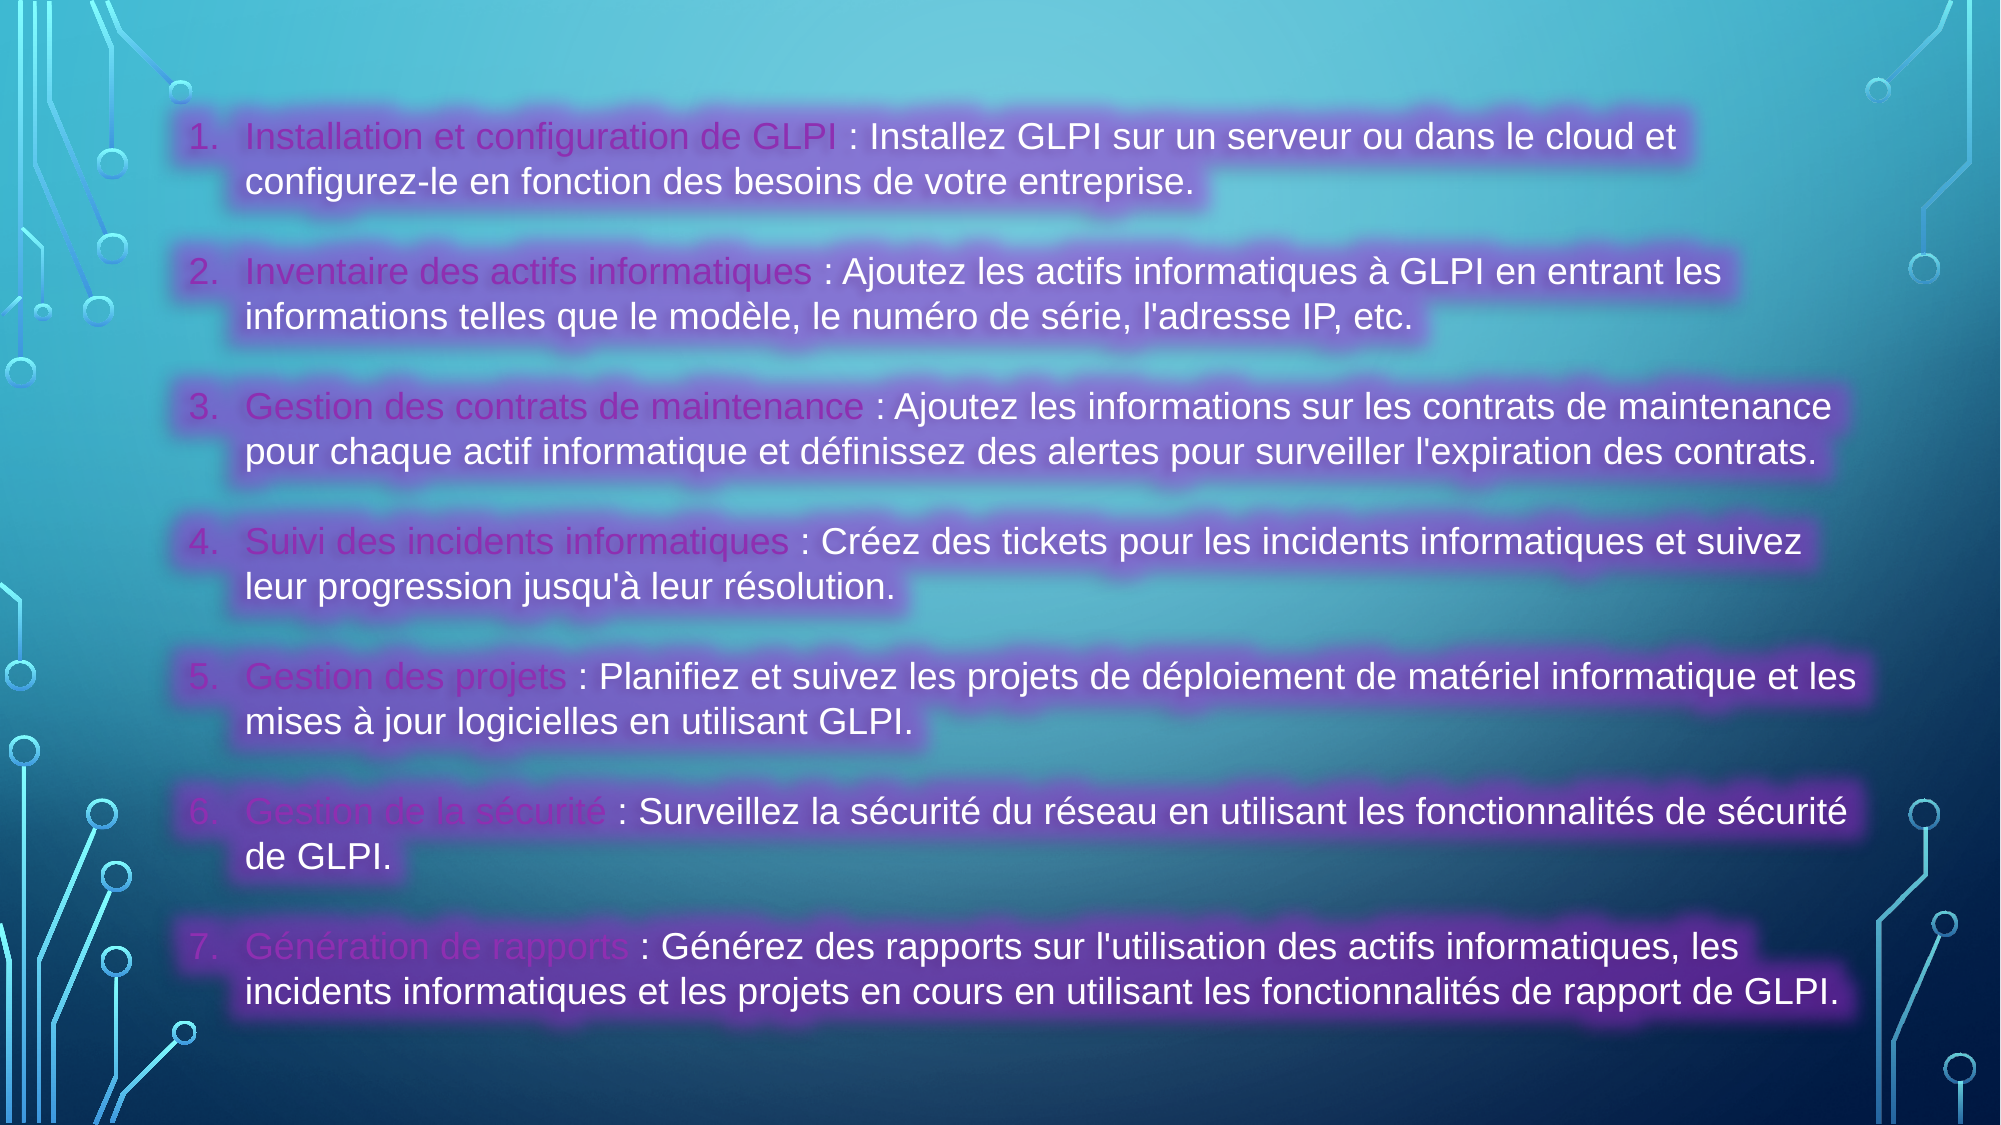

Installation et configuration de GLPI : Installez GLPI sur un serveur ou dans le cloud et configurez-le en fonction des besoins de votre entreprise.

Inventaire des actifs informatiques : Ajoutez les actifs informatiques à GLPI en entrant les informations telles que le modèle, le numéro de série, l'adresse IP, etc.

Gestion des contrats de maintenance : Ajoutez les informations sur les contrats de maintenance pour chaque actif informatique et définissez des alertes pour surveiller l'expiration des contrats.

Suivi des incidents informatiques : Créez des tickets pour les incidents informatiques et suivez leur progression jusqu'à leur résolution.

Gestion des projets : Planifiez et suivez les projets de déploiement de matériel informatique et les mises à jour logicielles en utilisant GLPI.

Gestion de la sécurité : Surveillez la sécurité du réseau en utilisant les fonctionnalités de sécurité de GLPI.

Génération de rapports : Générez des rapports sur l'utilisation des actifs informatiques, les incidents informatiques et les projets en cours en utilisant les fonctionnalités de rapport de GLPI.